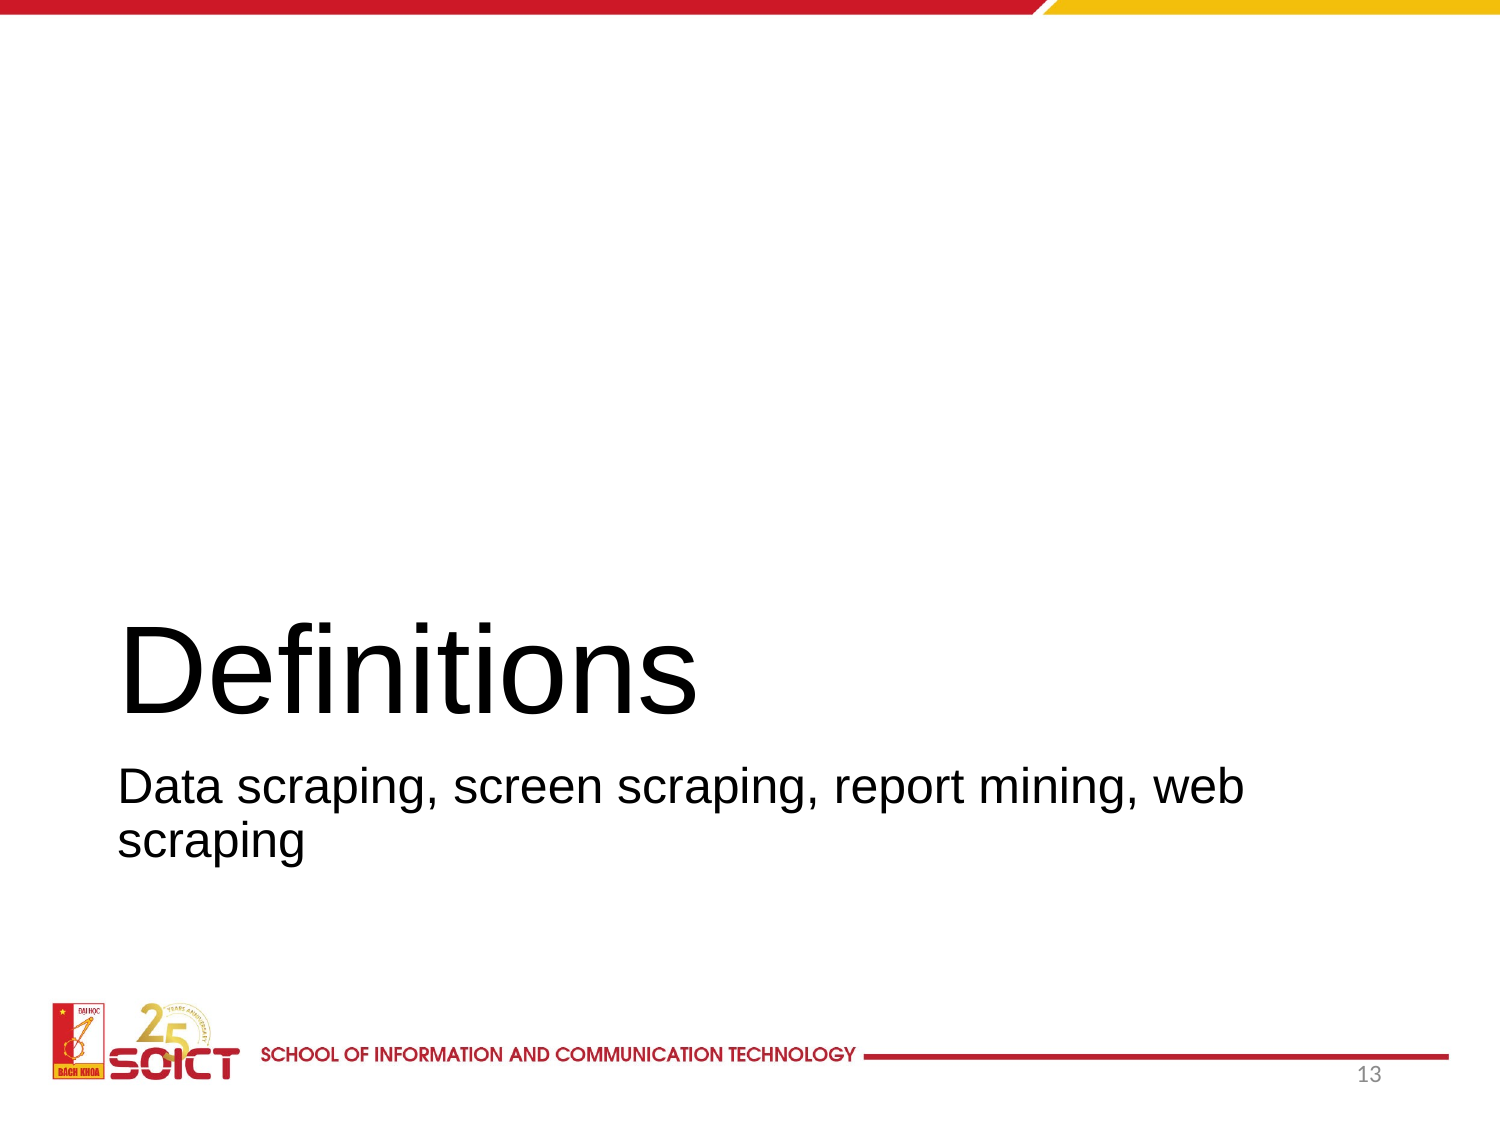

# Definitions
Data scraping, screen scraping, report mining, web scraping

13